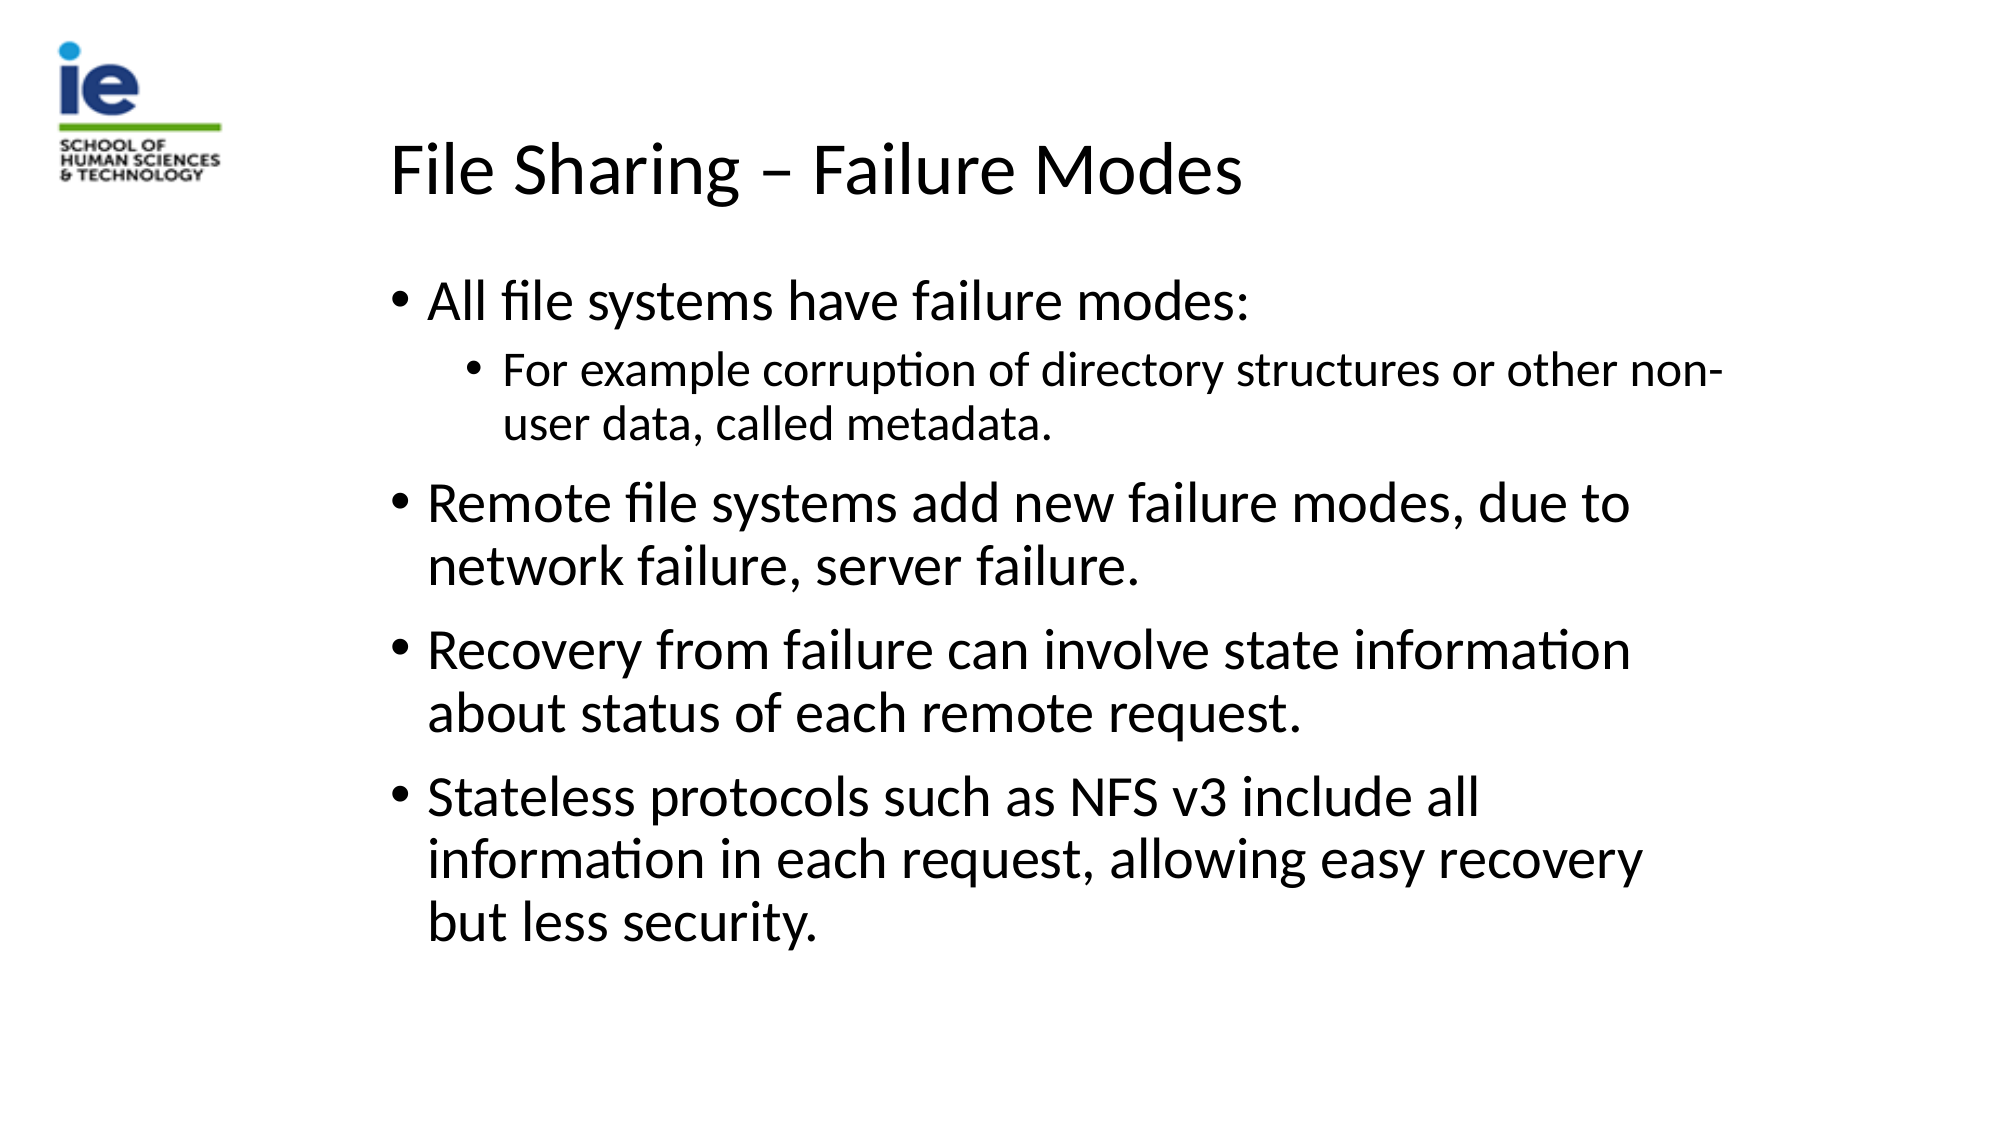

# File Sharing – Failure Modes
All file systems have failure modes:
For example corruption of directory structures or other non-user data, called metadata.
Remote file systems add new failure modes, due to network failure, server failure.
Recovery from failure can involve state information about status of each remote request.
Stateless protocols such as NFS v3 include all information in each request, allowing easy recovery but less security.